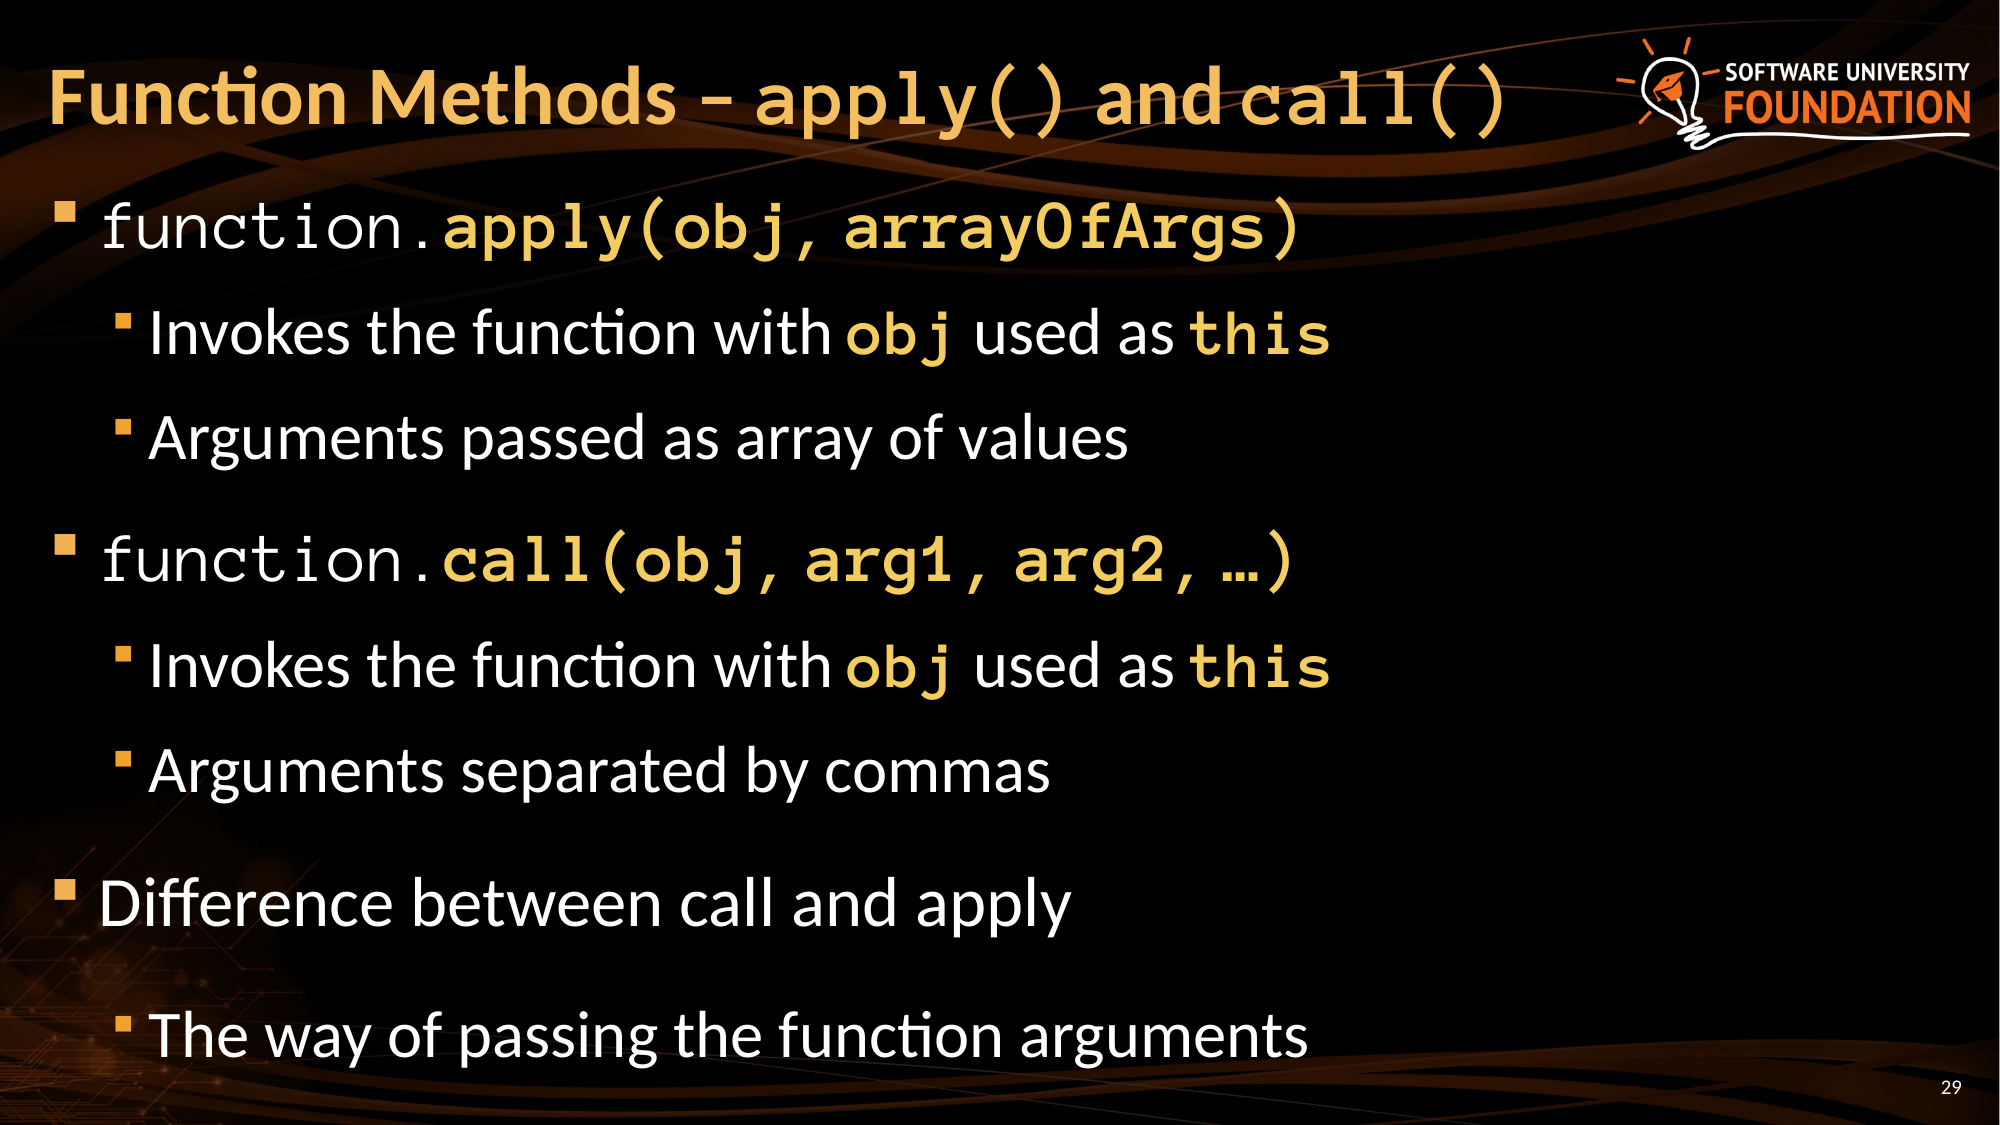

# Function Methods – apply() and call()
function.apply(obj, arrayOfArgs)
Invokes the function with obj used as this
Arguments passed as array of values
function.call(obj, arg1, arg2, …)
Invokes the function with obj used as this
Arguments separated by commas
Difference between call and apply
The way of passing the function arguments

29